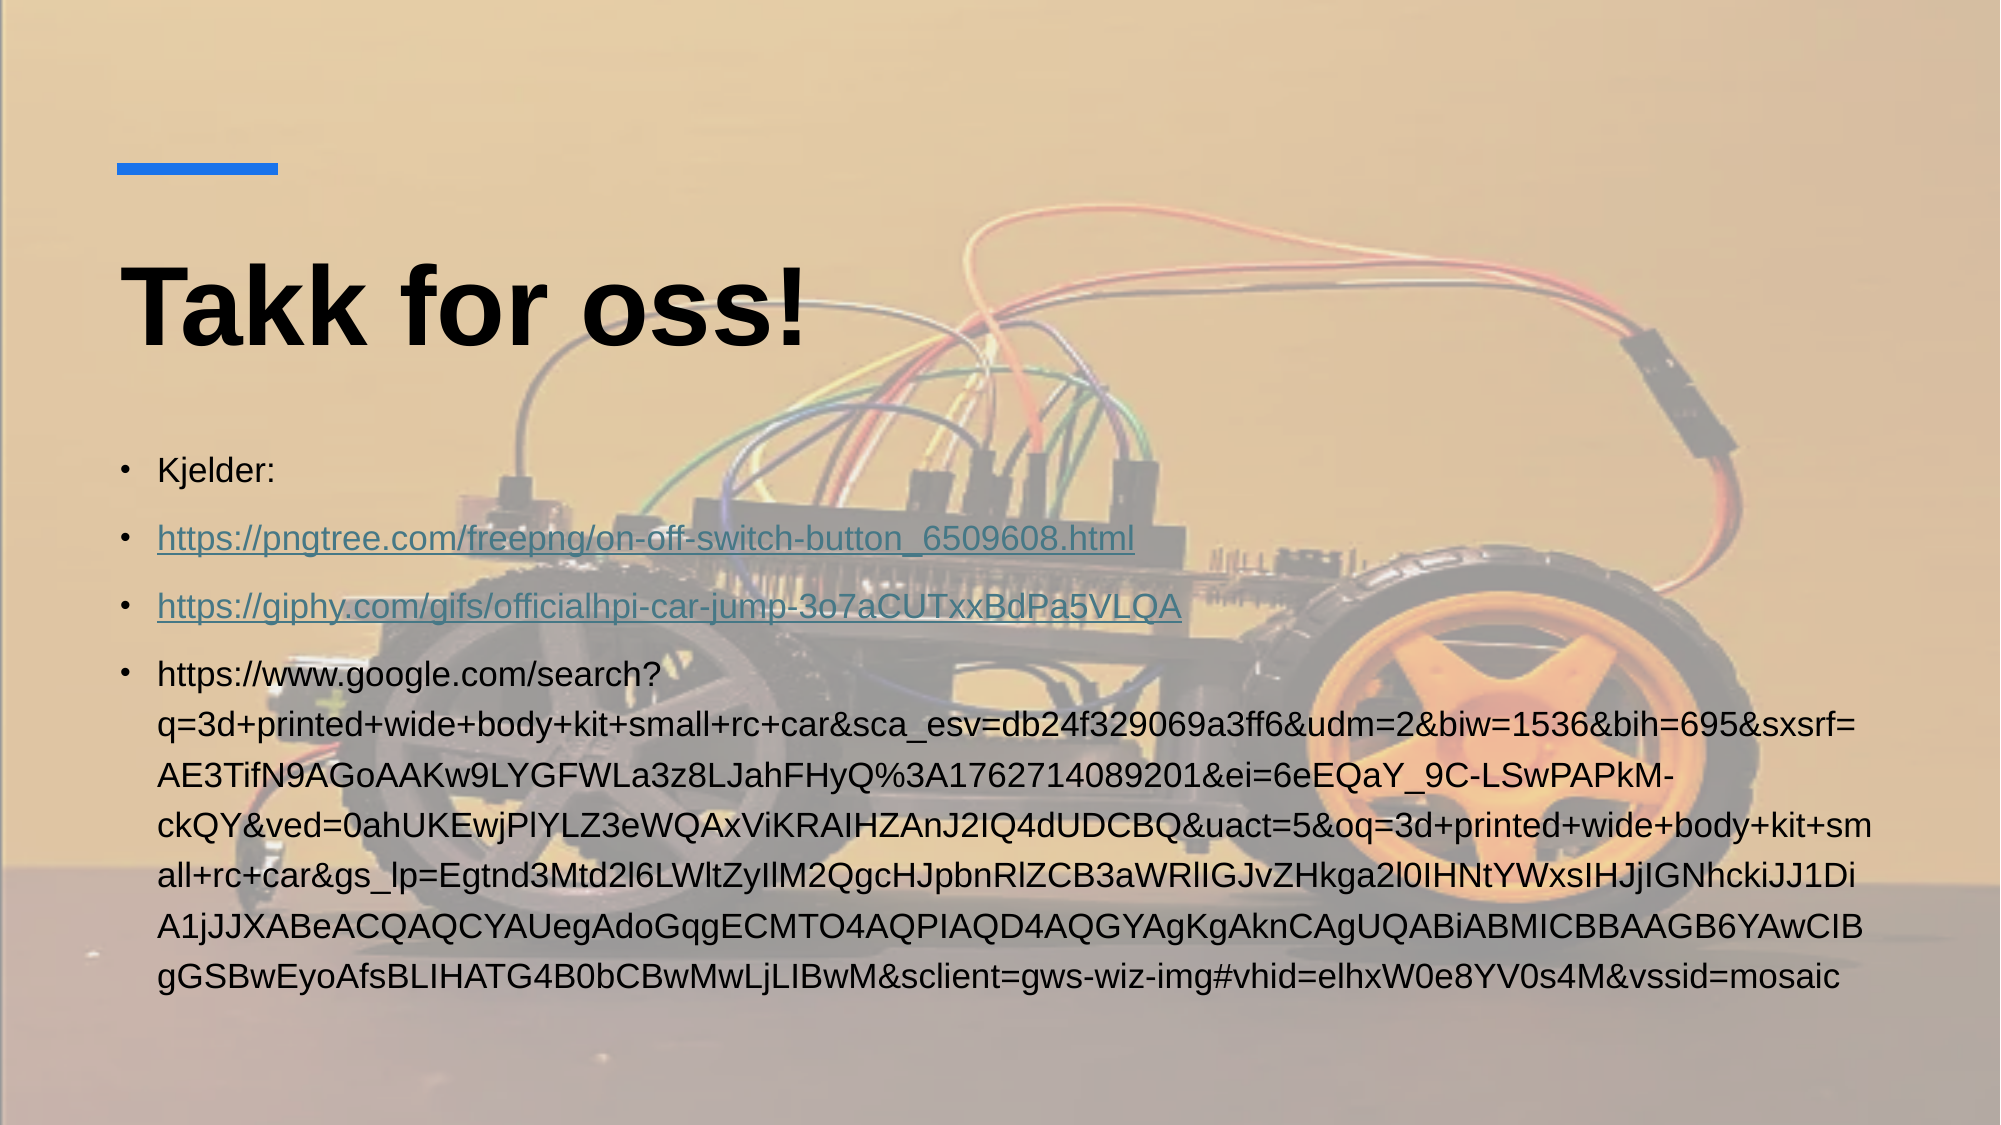

# Takk for oss!
Kjelder:
https://pngtree.com/freepng/on-off-switch-button_6509608.html
https://giphy.com/gifs/officialhpi-car-jump-3o7aCUTxxBdPa5VLQA
https://www.google.com/search?q=3d+printed+wide+body+kit+small+rc+car&sca_esv=db24f329069a3ff6&udm=2&biw=1536&bih=695&sxsrf=AE3TifN9AGoAAKw9LYGFWLa3z8LJahFHyQ%3A1762714089201&ei=6eEQaY_9C-LSwPAPkM-ckQY&ved=0ahUKEwjPlYLZ3eWQAxViKRAIHZAnJ2IQ4dUDCBQ&uact=5&oq=3d+printed+wide+body+kit+small+rc+car&gs_lp=Egtnd3Mtd2l6LWltZyIlM2QgcHJpbnRlZCB3aWRlIGJvZHkga2l0IHNtYWxsIHJjIGNhckiJJ1DiA1jJJXABeACQAQCYAUegAdoGqgECMTO4AQPIAQD4AQGYAgKgAknCAgUQABiABMICBBAAGB6YAwCIBgGSBwEyoAfsBLIHATG4B0bCBwMwLjLIBwM&sclient=gws-wiz-img#vhid=elhxW0e8YV0s4M&vssid=mosaic